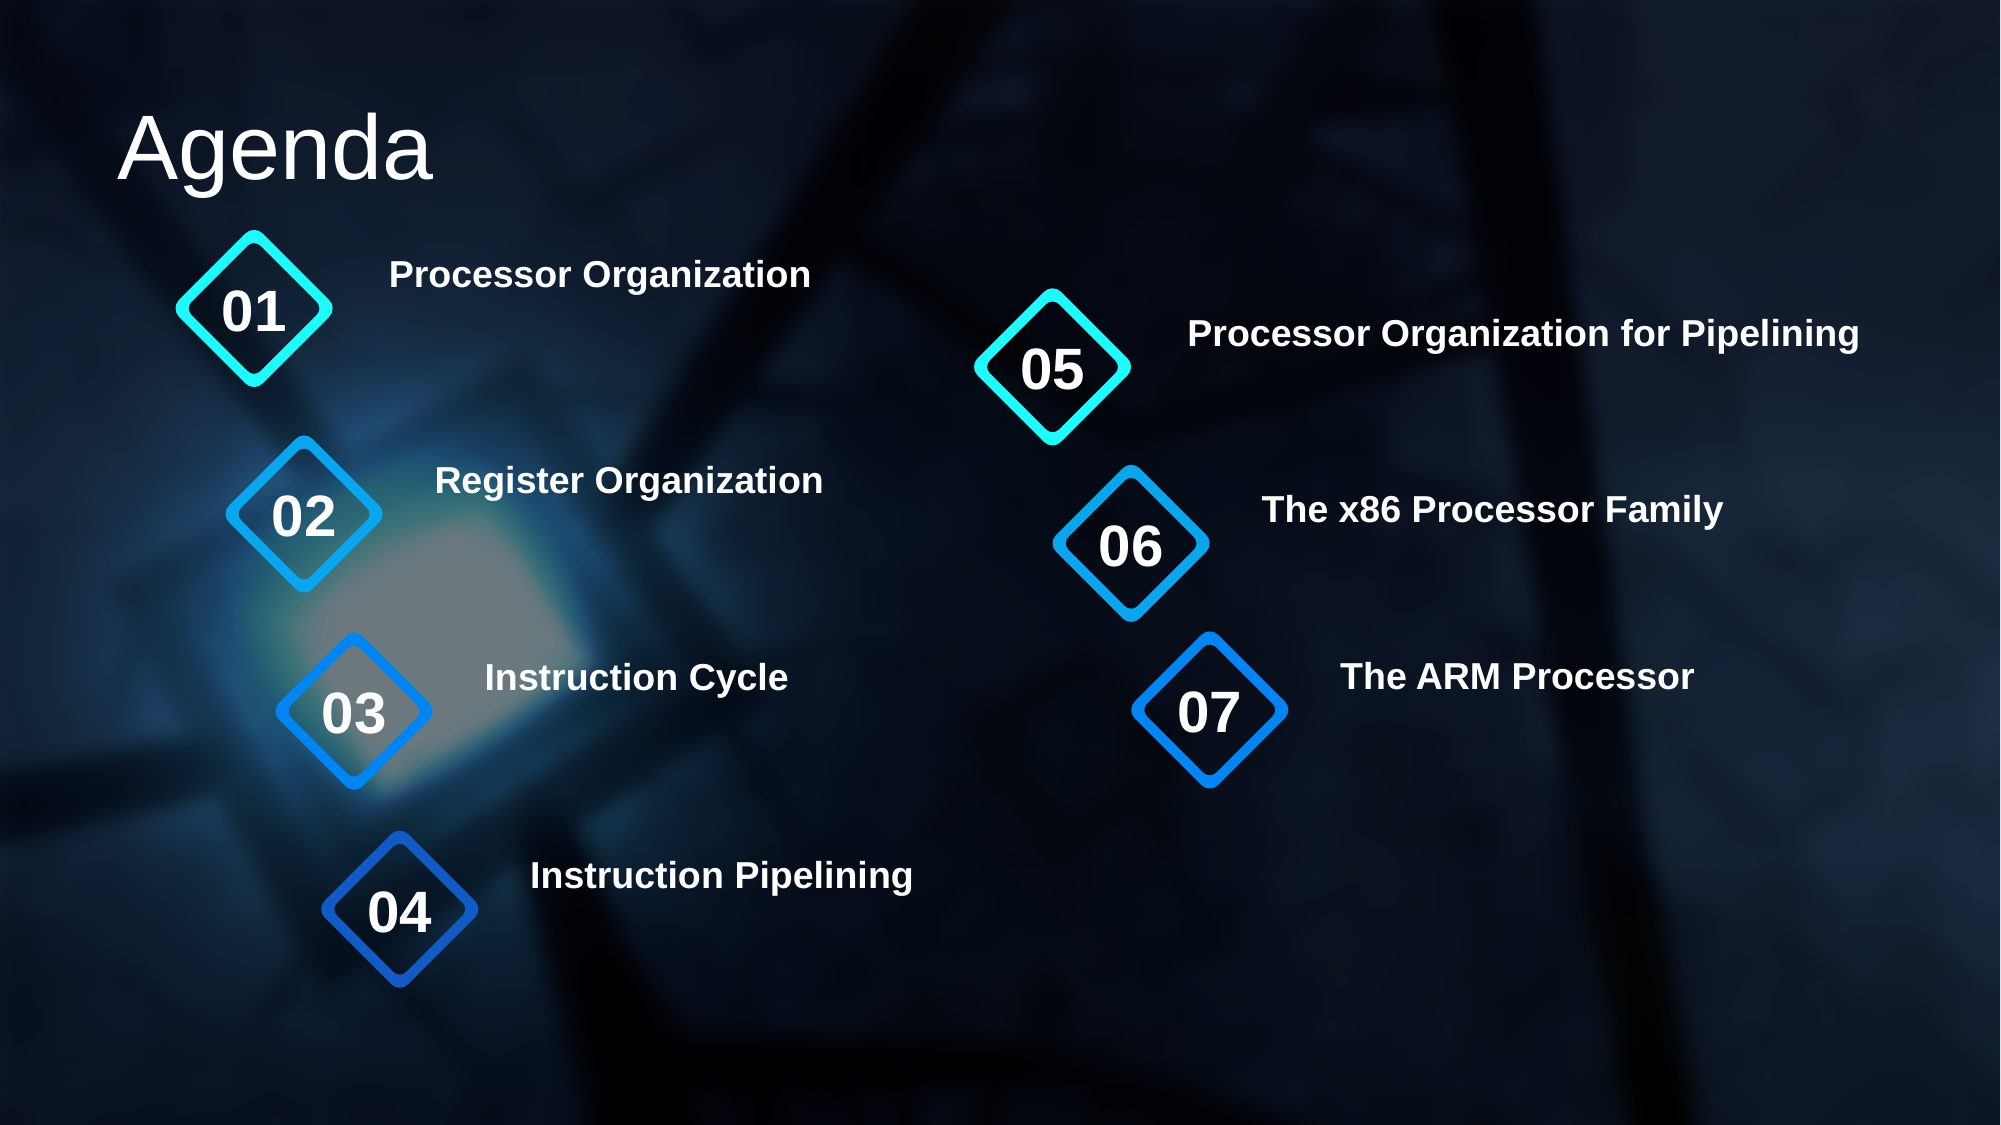

Agenda

Processor Organization
01

Processor Organization for Pipelining
05

Register Organization
02

The x86 Processor Family
06

The ARM Processor
07

Instruction Cycle
03

Instruction Pipelining
04